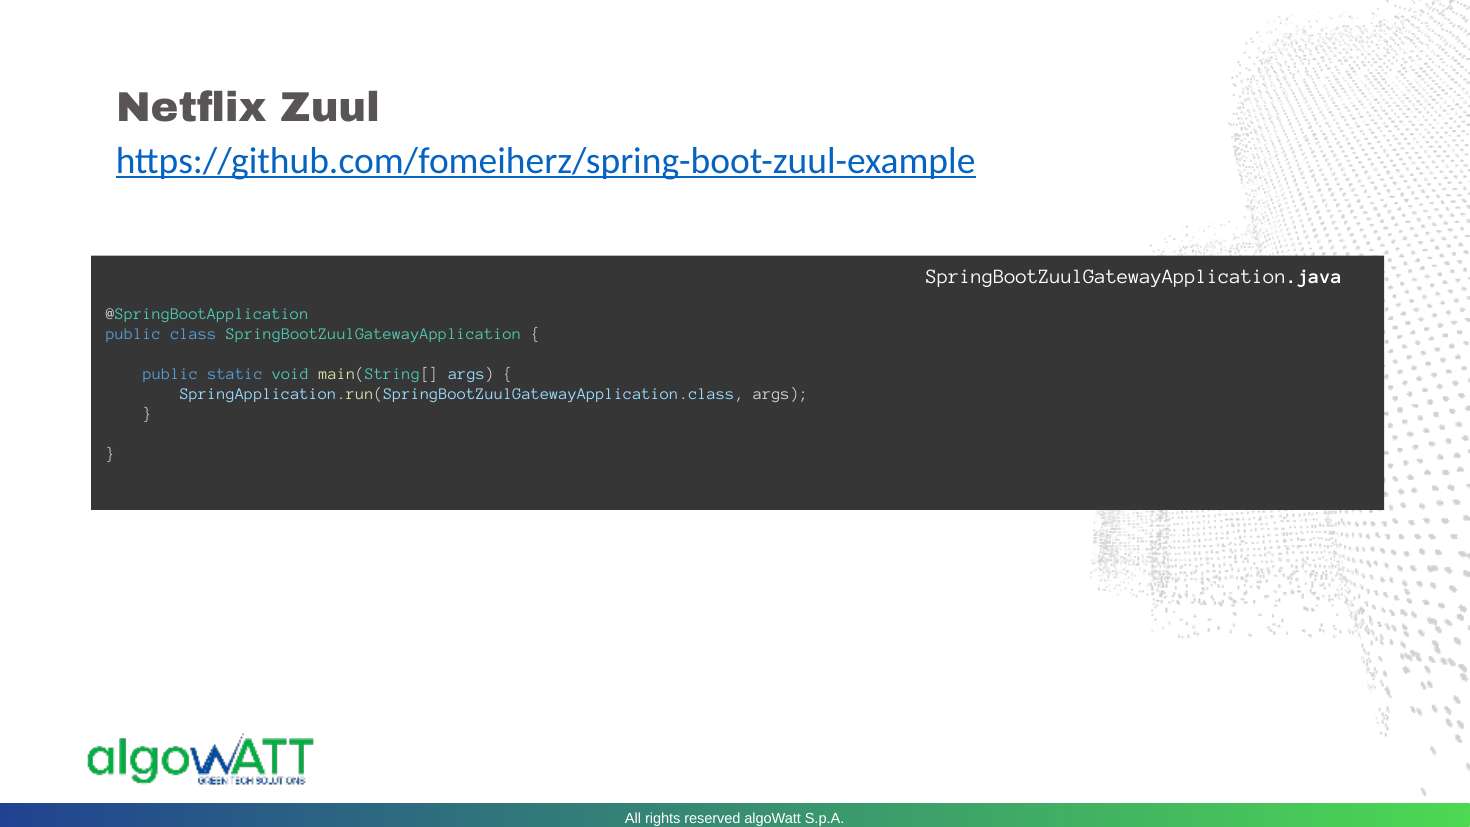

# Netflix Zuul
https://github.com/fomeiherz/spring-boot-zuul-example

@SpringBootApplication
public class SpringBootZuulGatewayApplication {
    public static void main(String[] args) {
        SpringApplication.run(SpringBootZuulGatewayApplication.class, args);
    }
}

SpringBootZuulGatewayApplication.java
All rights reserved algoWatt S.p.A.